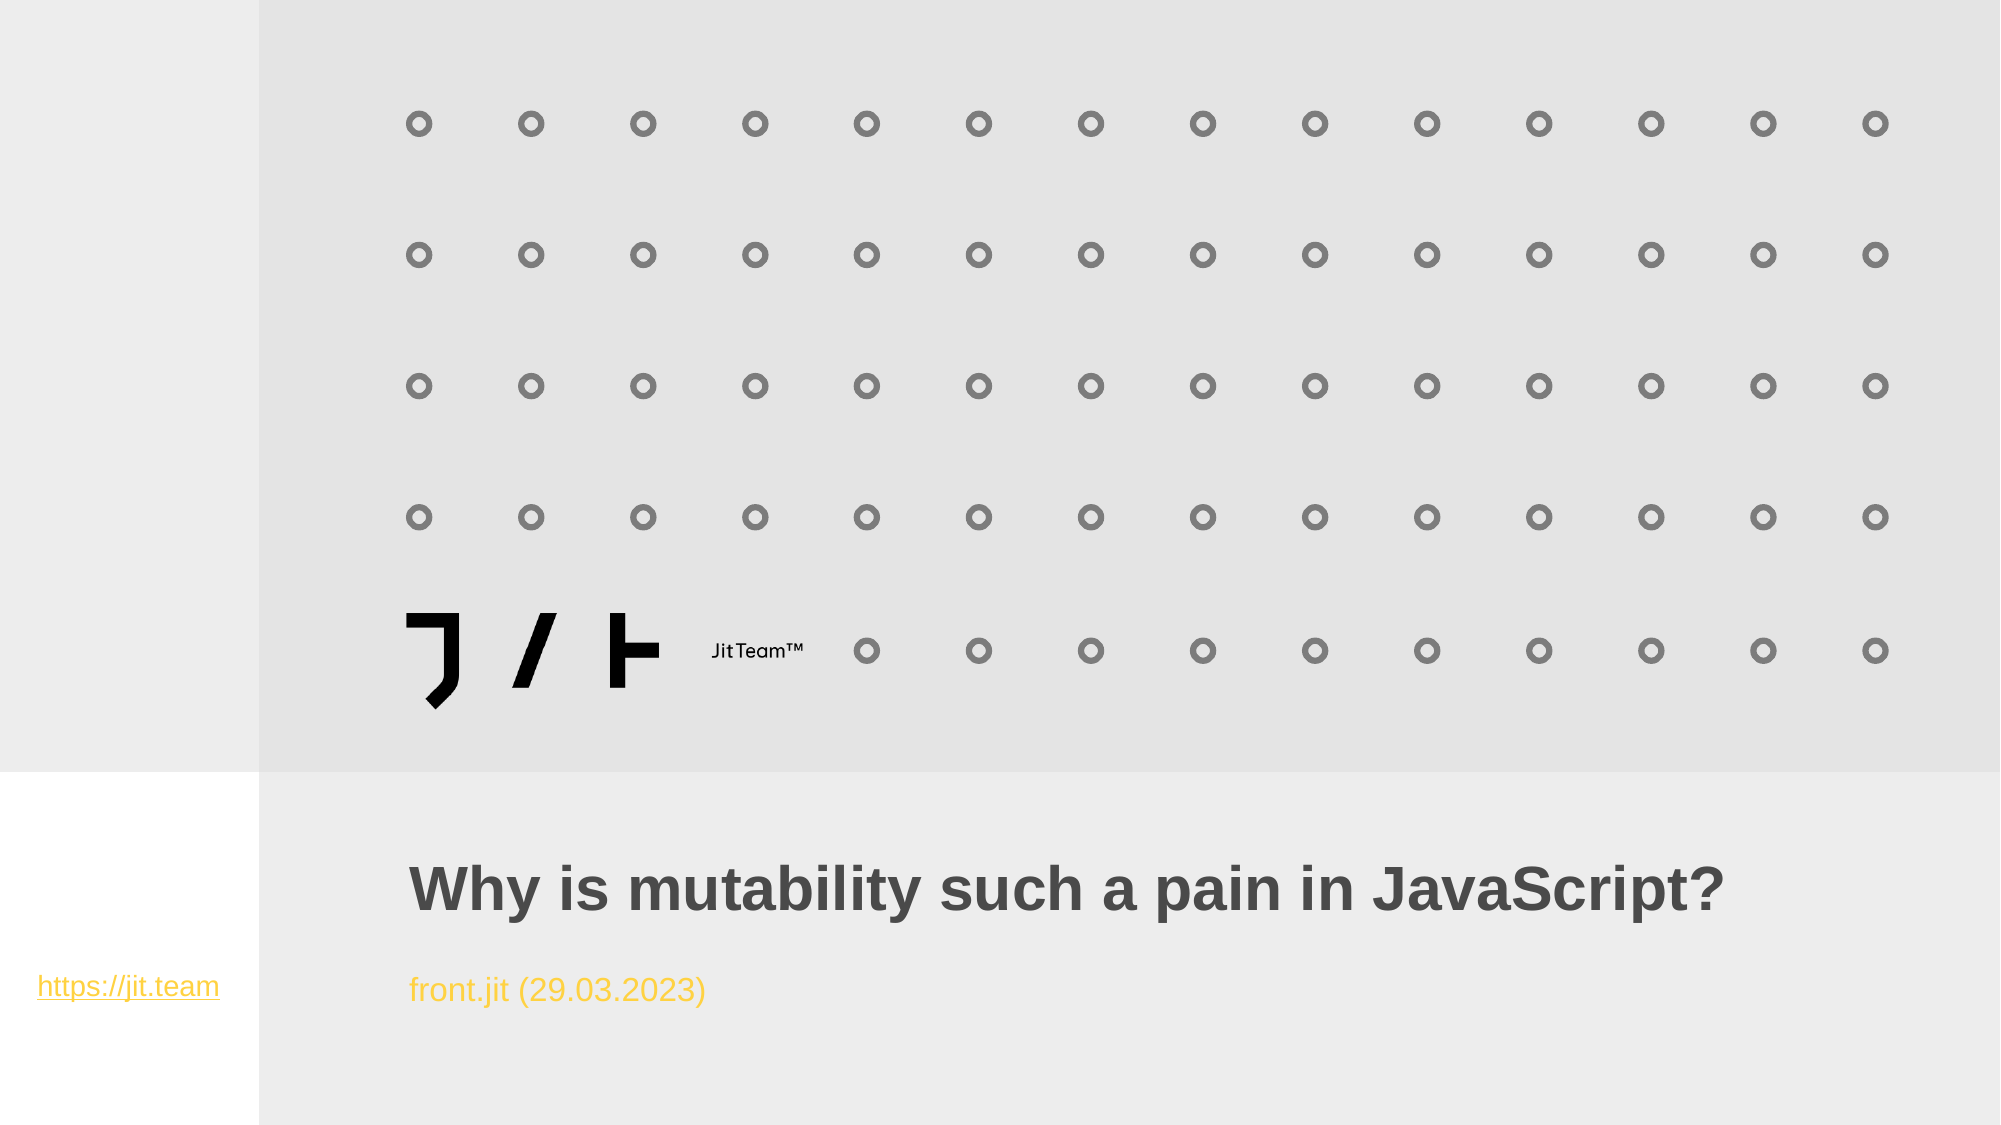

Why is mutability such a pain in JavaScript?
front.jit (29.03.2023)